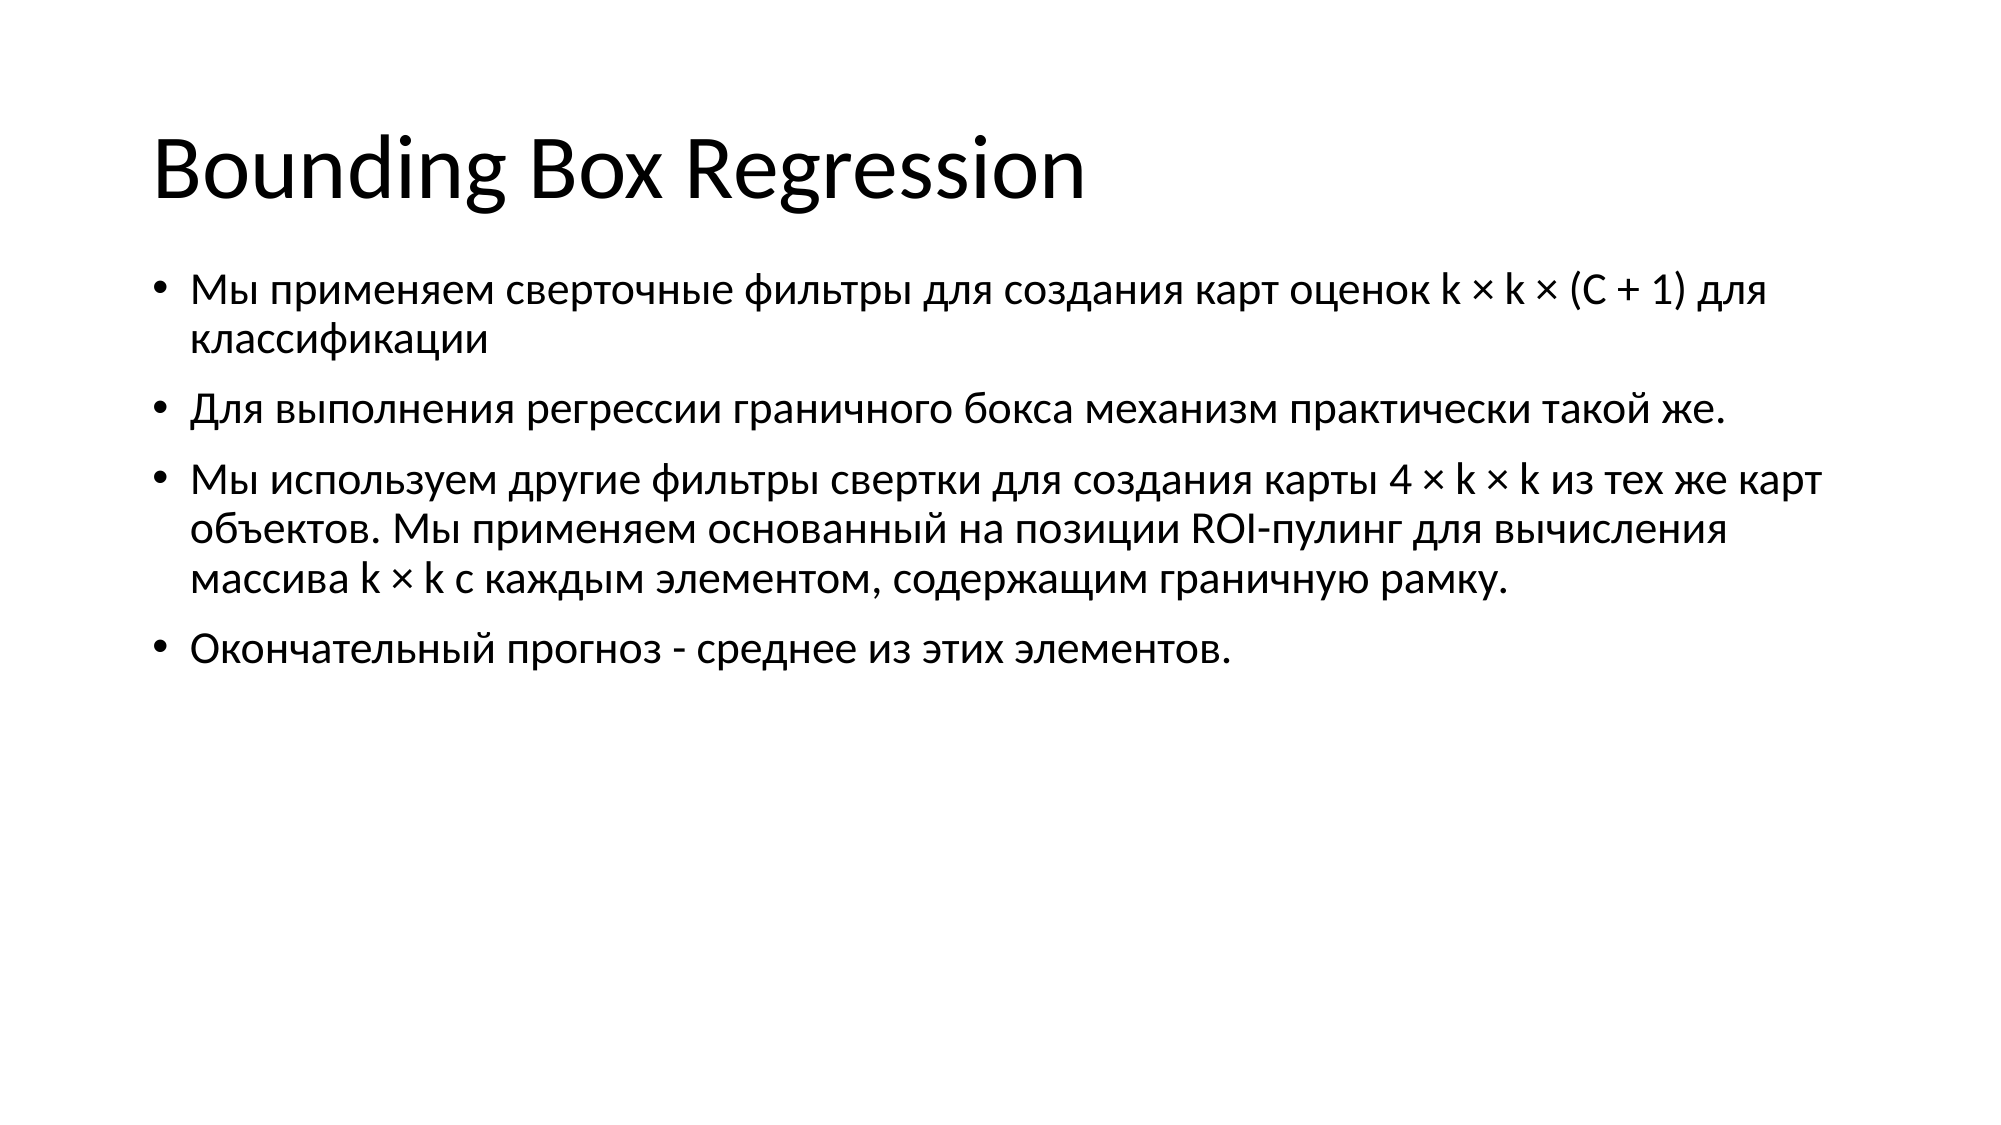

# Bounding Box Regression
Мы применяем сверточные фильтры для создания карт оценок k × k × (C + 1) для классификации
Для выполнения регрессии граничного бокса механизм практически такой же.
Мы используем другие фильтры свертки для создания карты 4 × k × k из тех же карт объектов. Мы применяем основанный на позиции ROI-пулинг для вычисления массива k × k с каждым элементом, содержащим граничную рамку.
Окончательный прогноз - среднее из этих элементов.